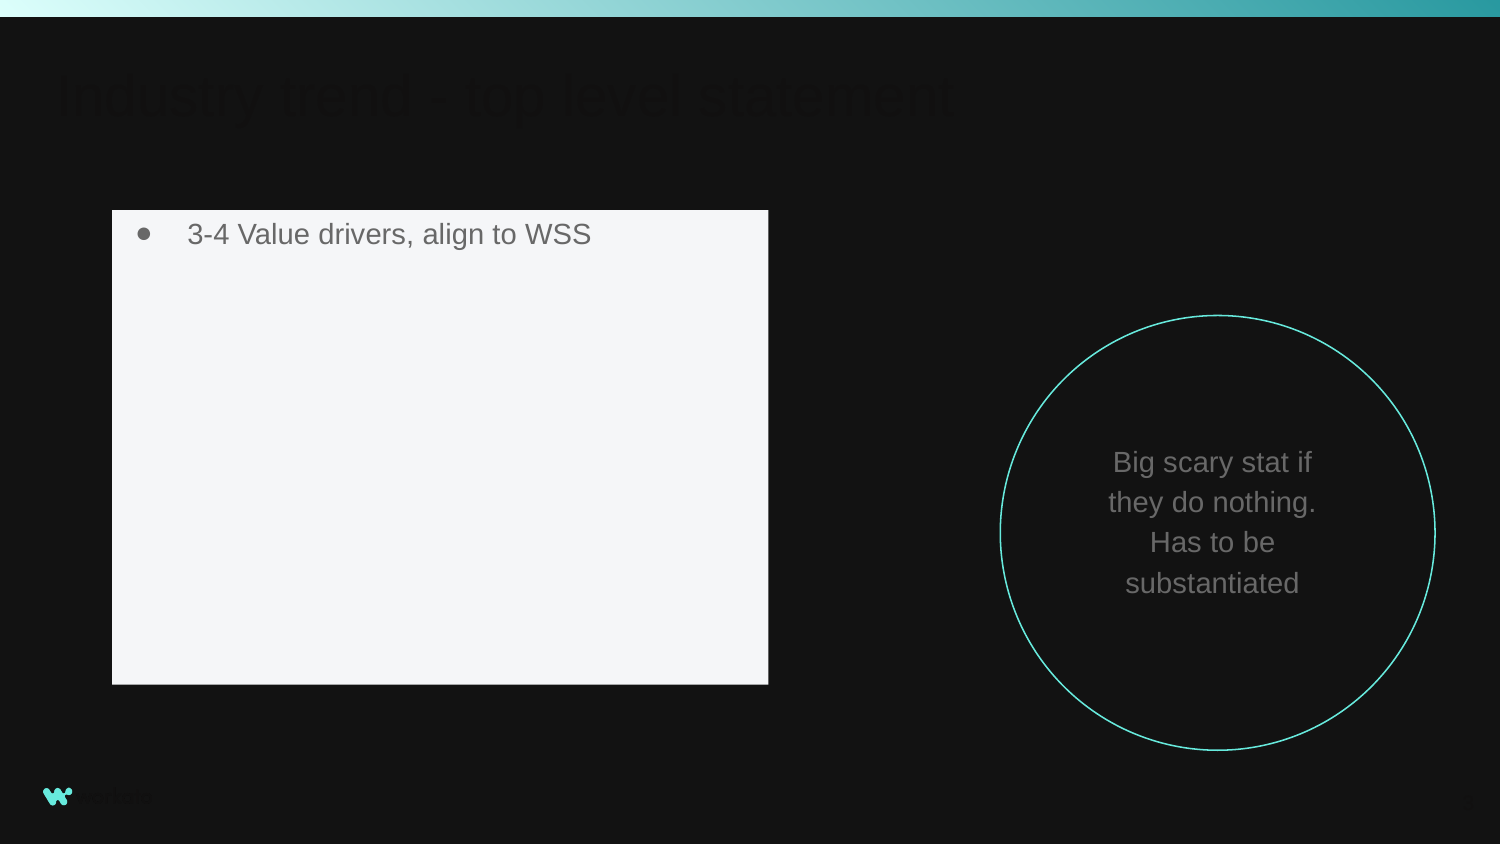

# Industry trend - top level statement
3-4 Value drivers, align to WSS

Big scary stat if they do nothing. Has to be substantiated
3